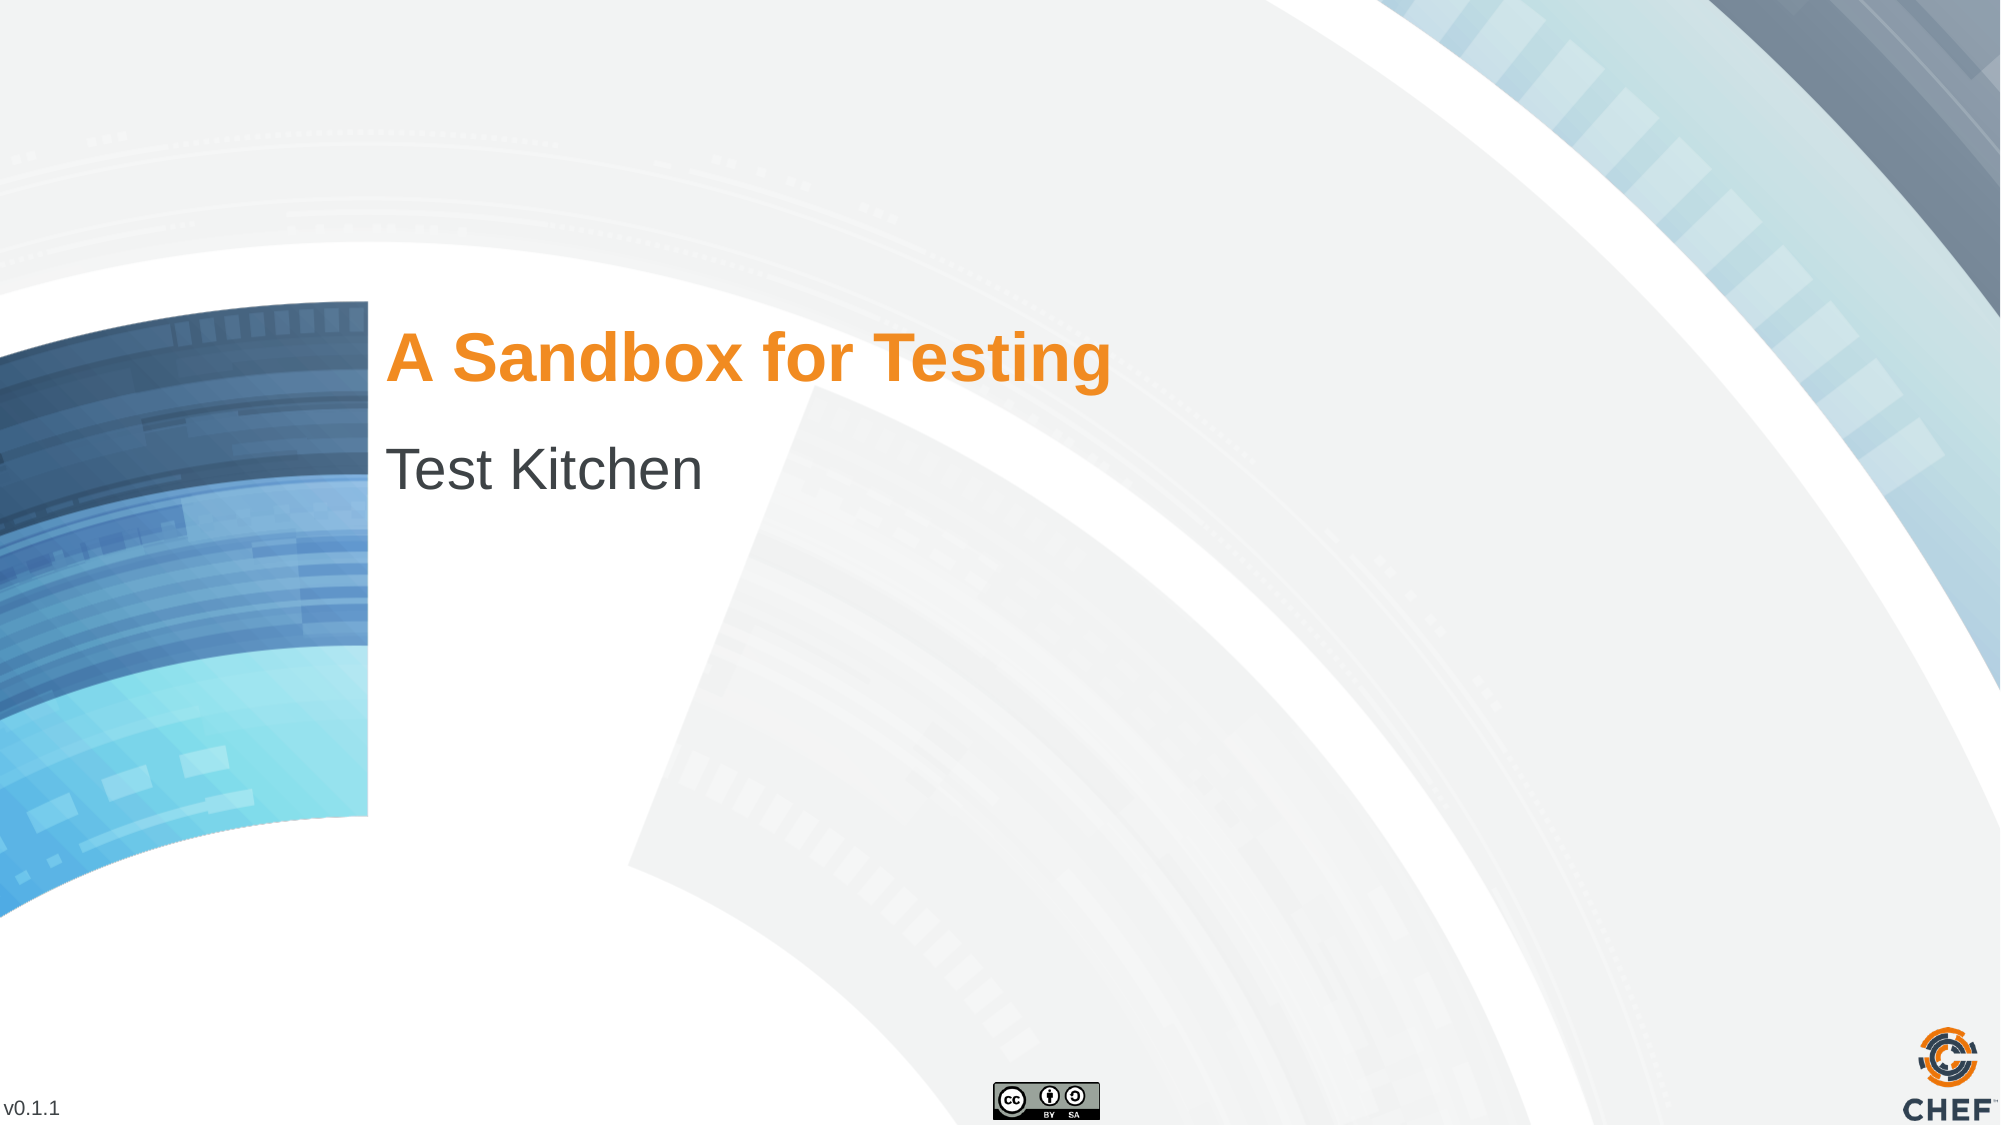

# A Sandbox for Testing
Test Kitchen